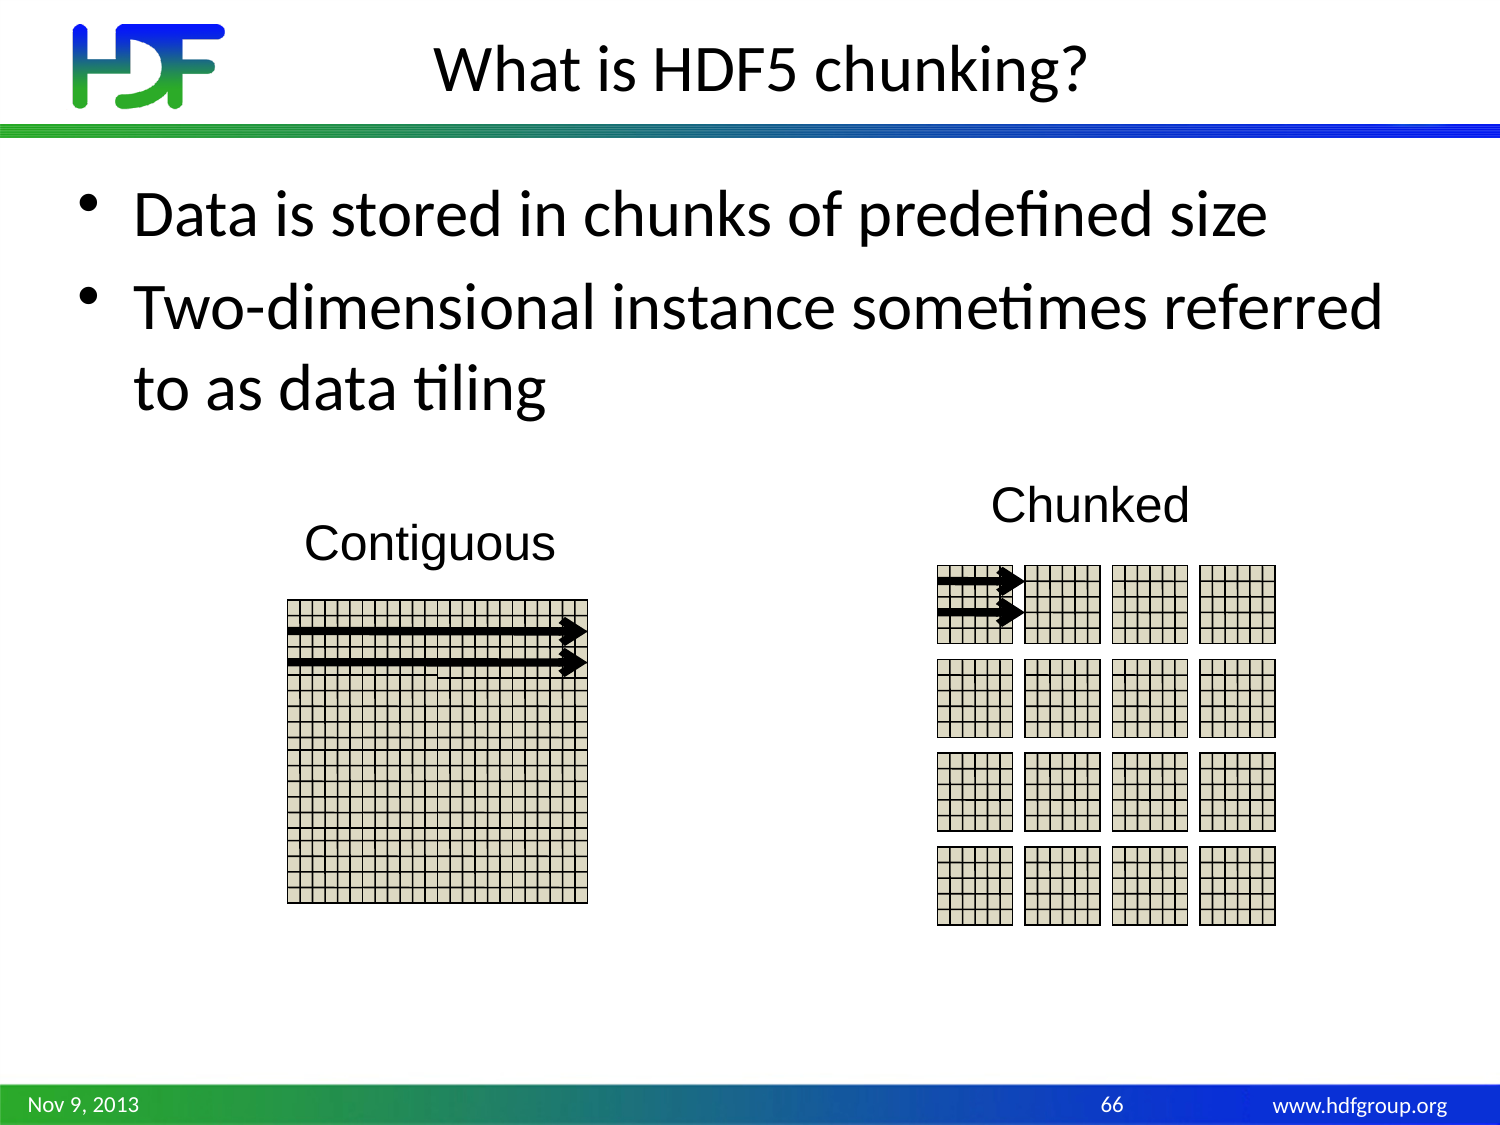

# What is HDF5 chunking?
Data is stored in chunks of predefined size
Two-dimensional instance sometimes referred to as data tiling
Chunked
Contiguous

Nov 9, 2013
66